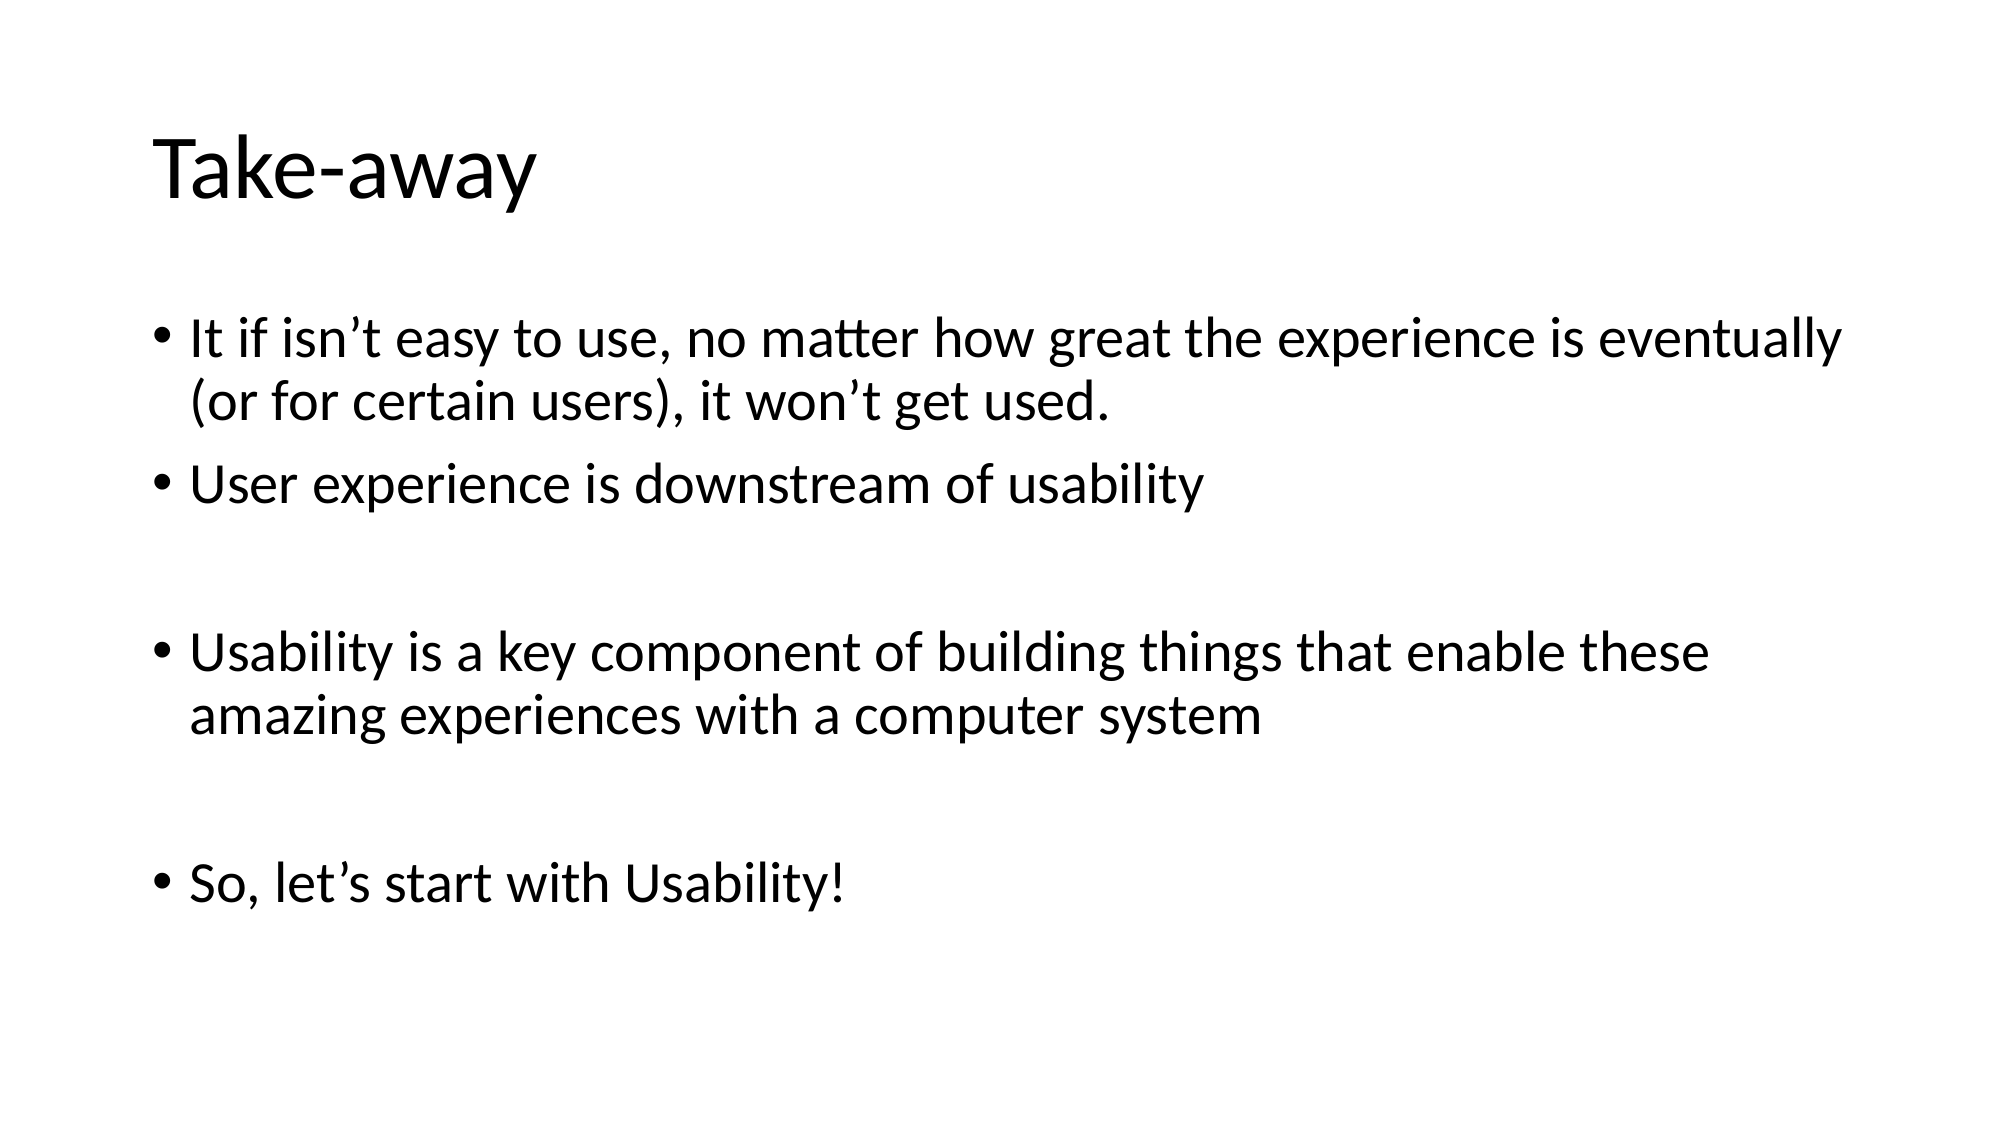

# Take-away
It if isn’t easy to use, no matter how great the experience is eventually (or for certain users), it won’t get used.
User experience is downstream of usability

Usability is a key component of building things that enable these amazing experiences with a computer system

So, let’s start with Usability!